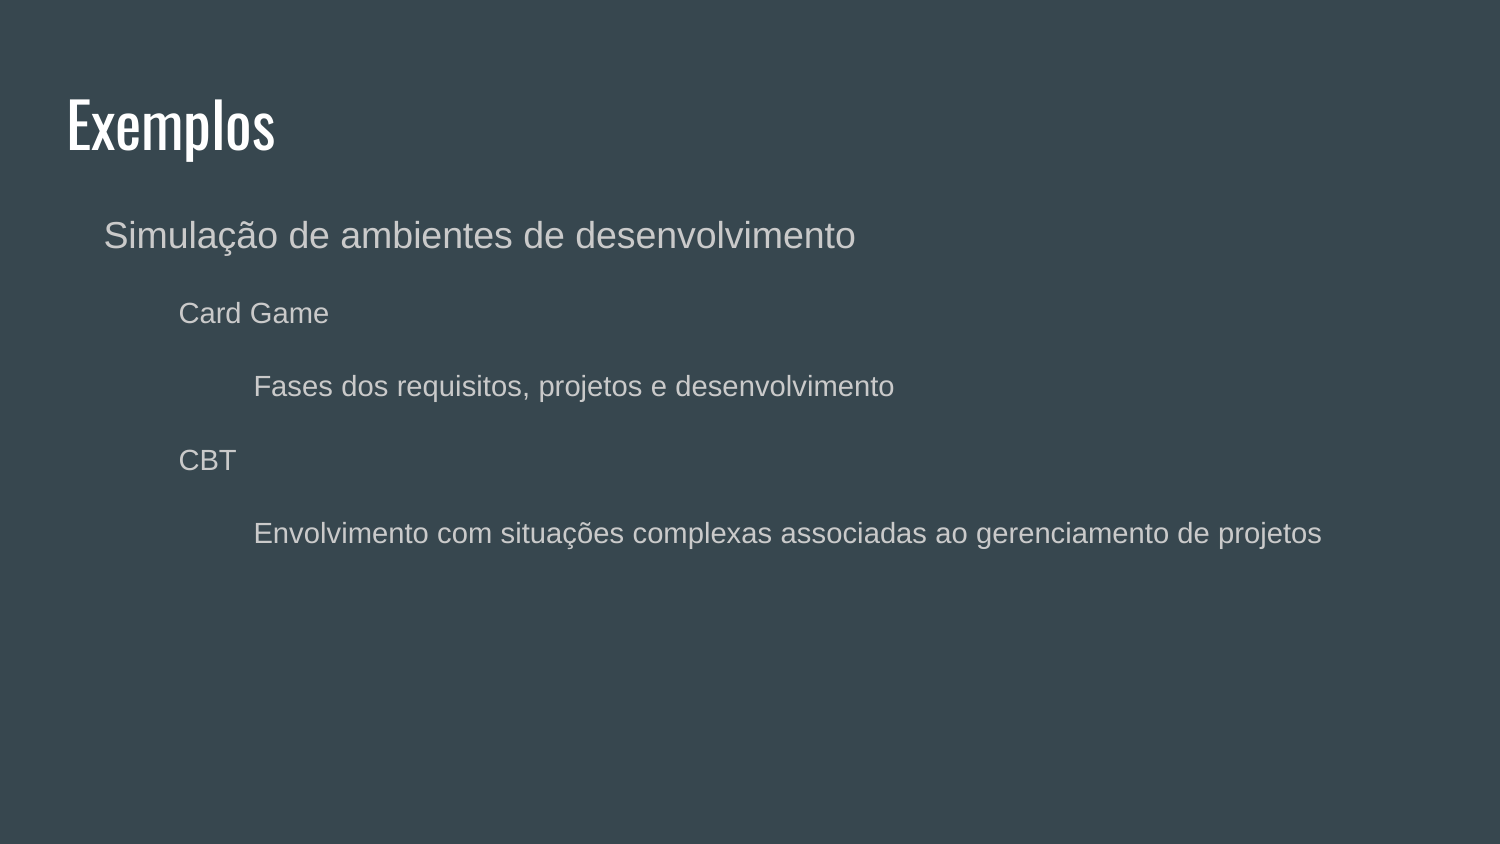

# Exemplos
Simulação de ambientes de desenvolvimento
Card Game
Fases dos requisitos, projetos e desenvolvimento
CBT
Envolvimento com situações complexas associadas ao gerenciamento de projetos